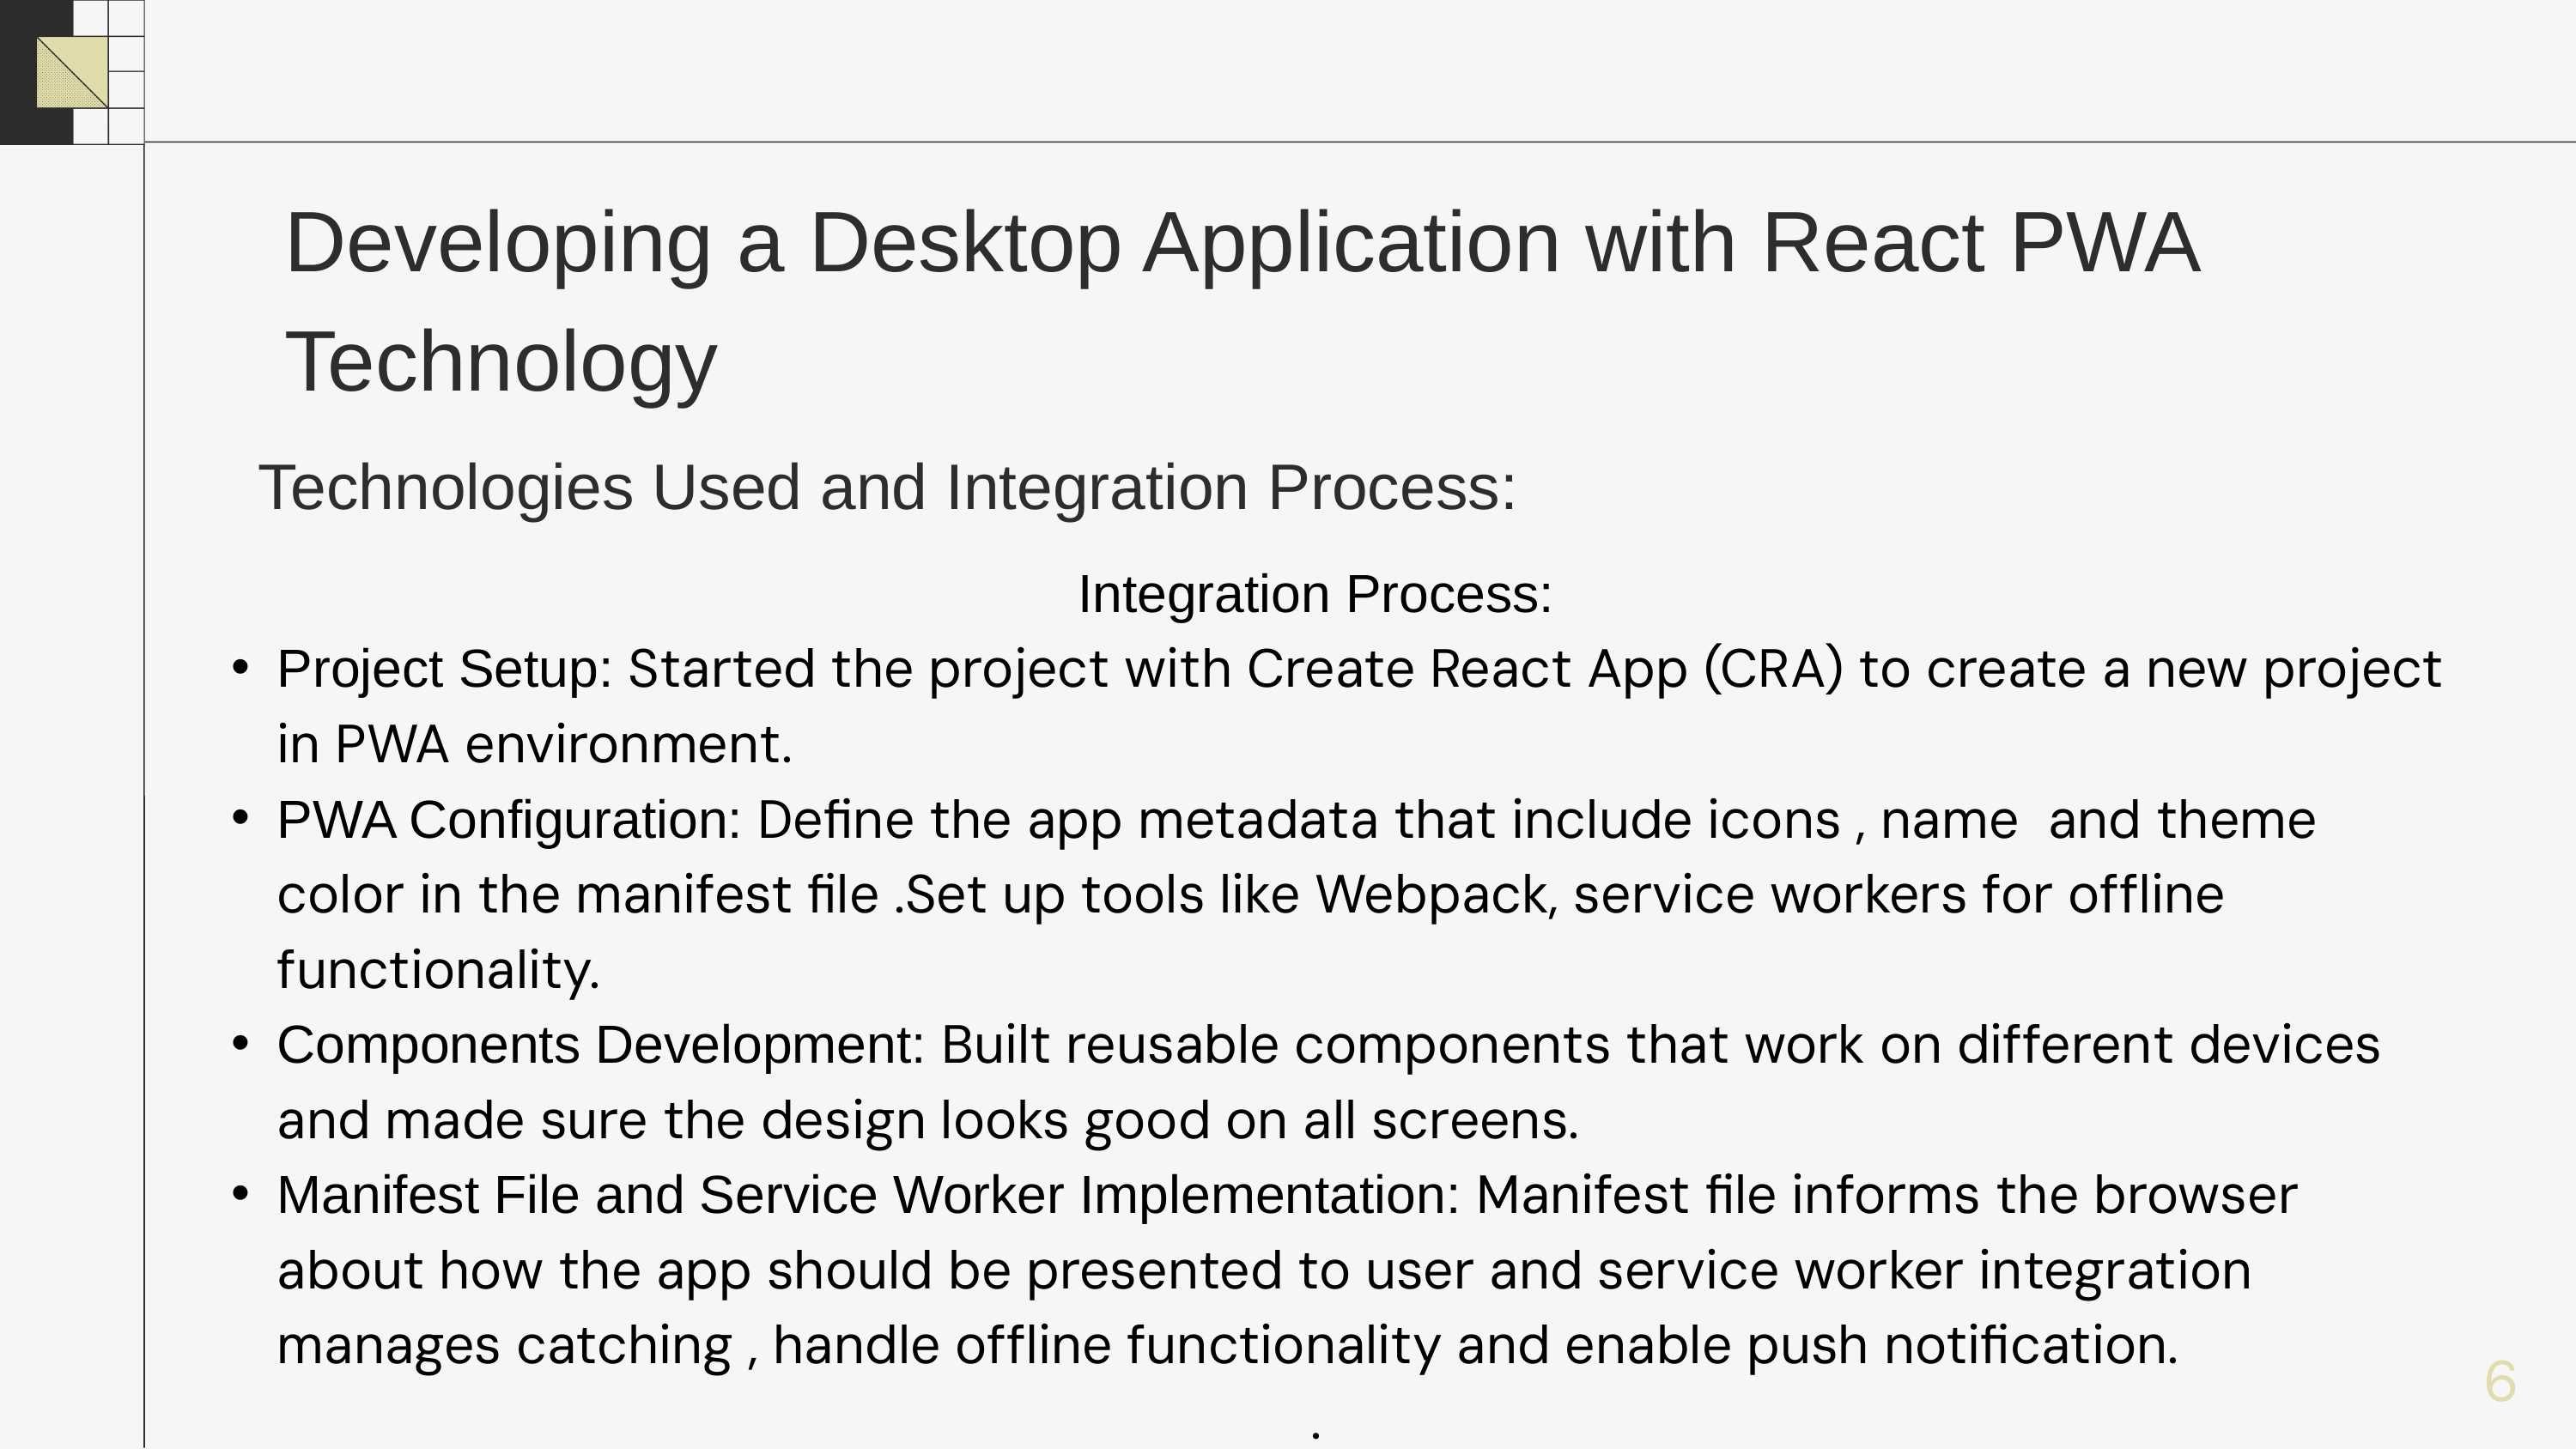

Developing a Desktop Application with React PWA Technology
Technologies Used and Integration Process:
Integration Process:
Project Setup: Started the project with Create React App (CRA) to create a new project in PWA environment.
PWA Configuration: Define the app metadata that include icons , name  and theme color in the manifest file .Set up tools like Webpack, service workers for offline functionality.
Components Development: Built reusable components that work on different devices and made sure the design looks good on all screens.
Manifest File and Service Worker Implementation: Manifest file informs the browser about how the app should be presented to user and service worker integration manages catching , handle offline functionality and enable push notification.
.

6